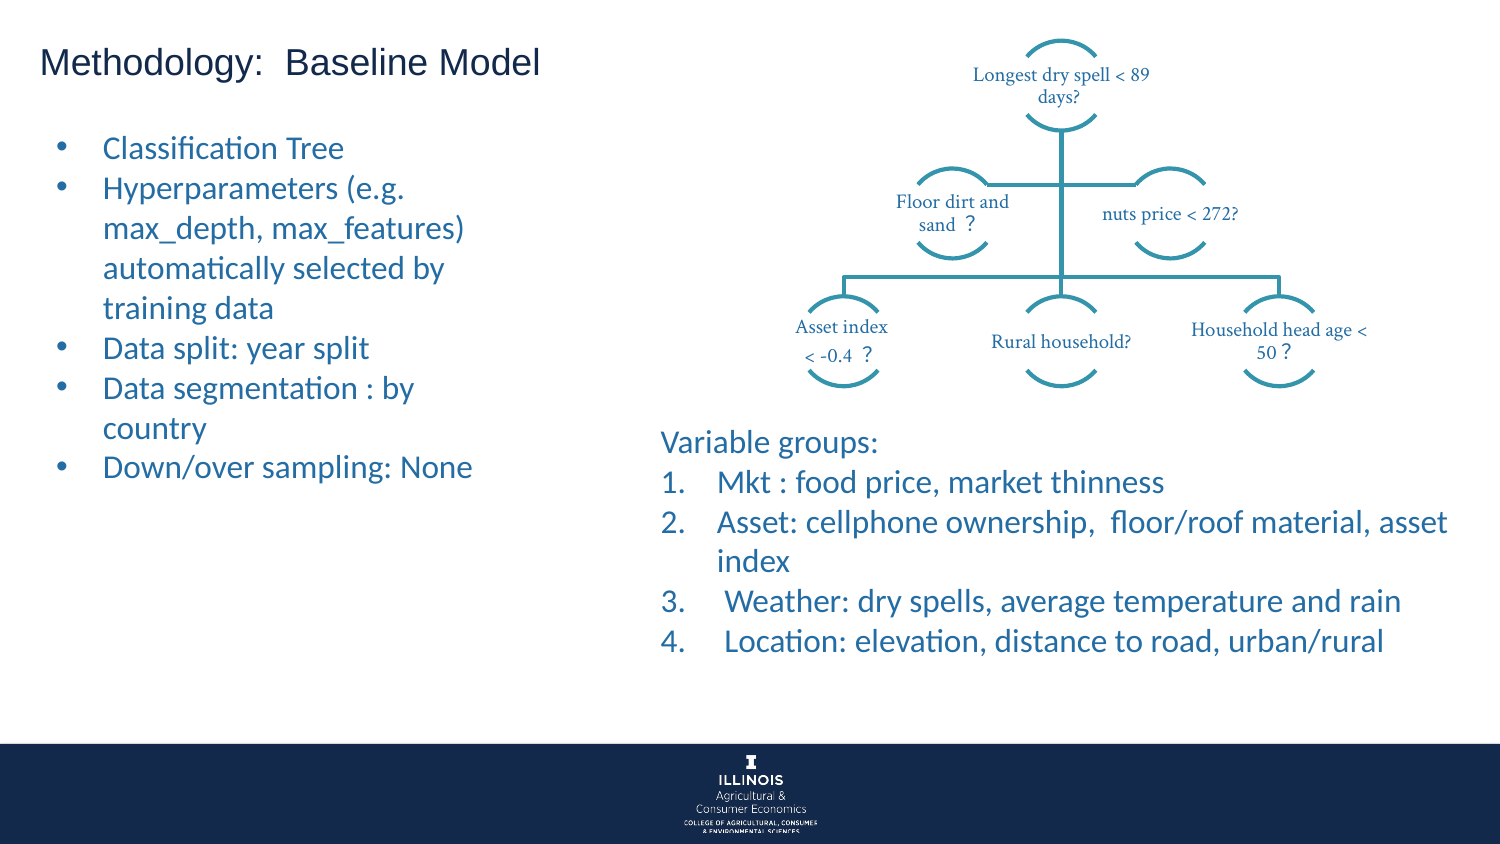

Longest dry spell < 89 days?
Asset index
< -0.4 ？
Rural household?
Household head age < 50？
Floor dirt and sand ？
nuts price < 272?

Classification Tree
Hyperparameters (e.g. max_depth, max_features) automatically selected by training data
Data split: year split
Data segmentation : by country
Down/over sampling: None

Methodology:  Baseline Model
Variable groups:
Mkt : food price, market thinness
Asset: cellphone ownership,  floor/roof material, asset index
 Weather: dry spells, average temperature and rain
 Location: elevation, distance to road, urban/rural